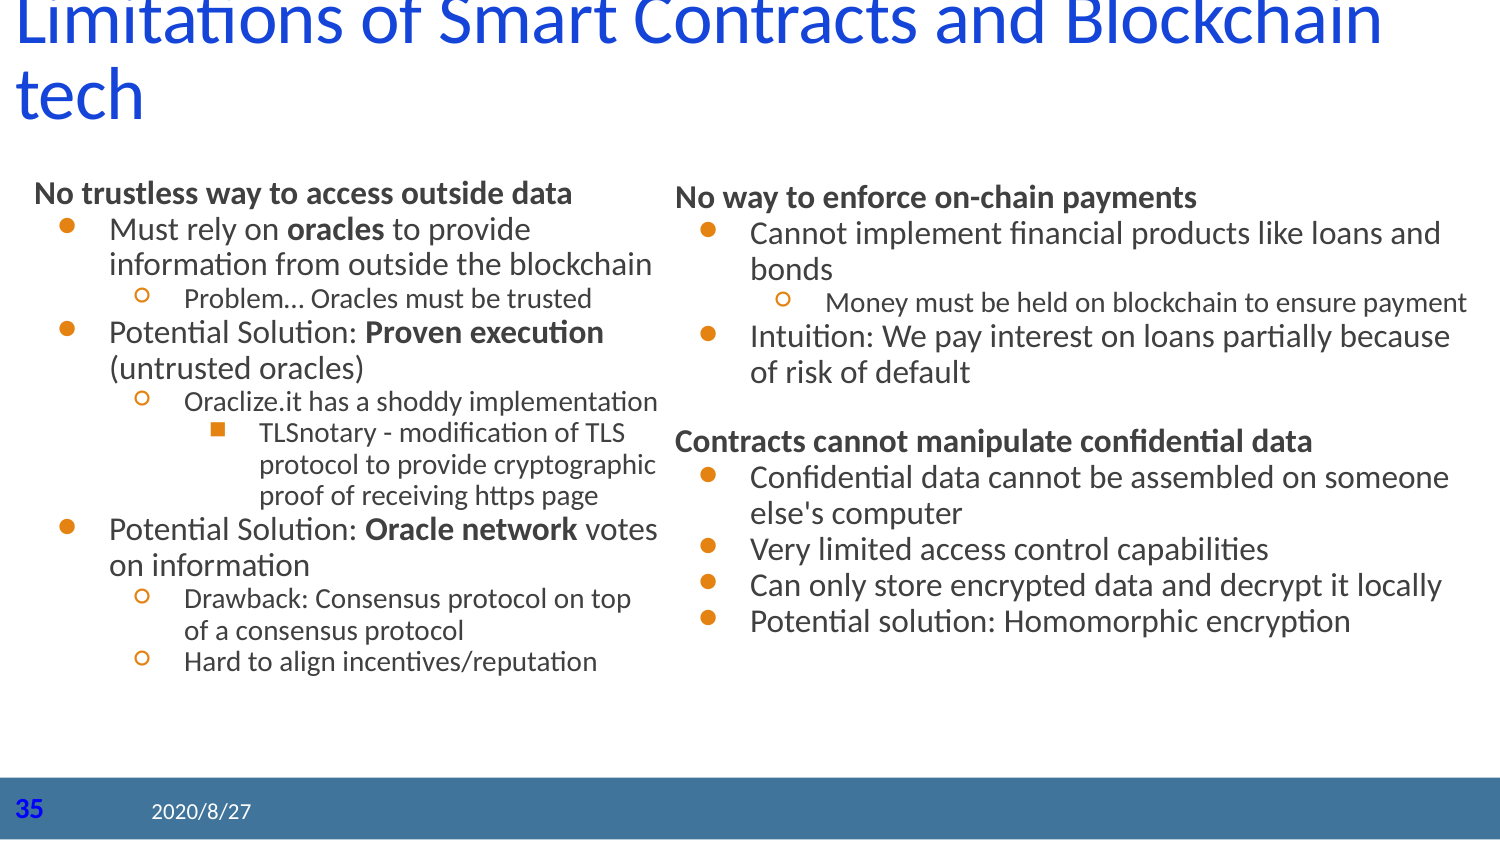

# Limitations of Smart Contracts and Blockchain tech
No trustless way to access outside data
Must rely on oracles to provide information from outside the blockchain
Problem… Oracles must be trusted
Potential Solution: Proven execution (untrusted oracles)
Oraclize.it has a shoddy implementation
TLSnotary - modification of TLS protocol to provide cryptographic proof of receiving https page
Potential Solution: Oracle network votes on information
Drawback: Consensus protocol on top of a consensus protocol
Hard to align incentives/reputation
No way to enforce on-chain payments
Cannot implement financial products like loans and bonds
Money must be held on blockchain to ensure payment
Intuition: We pay interest on loans partially because of risk of default
Contracts cannot manipulate confidential data
Confidential data cannot be assembled on someone else's computer
Very limited access control capabilities
Can only store encrypted data and decrypt it locally
Potential solution: Homomorphic encryption
2020/8/27